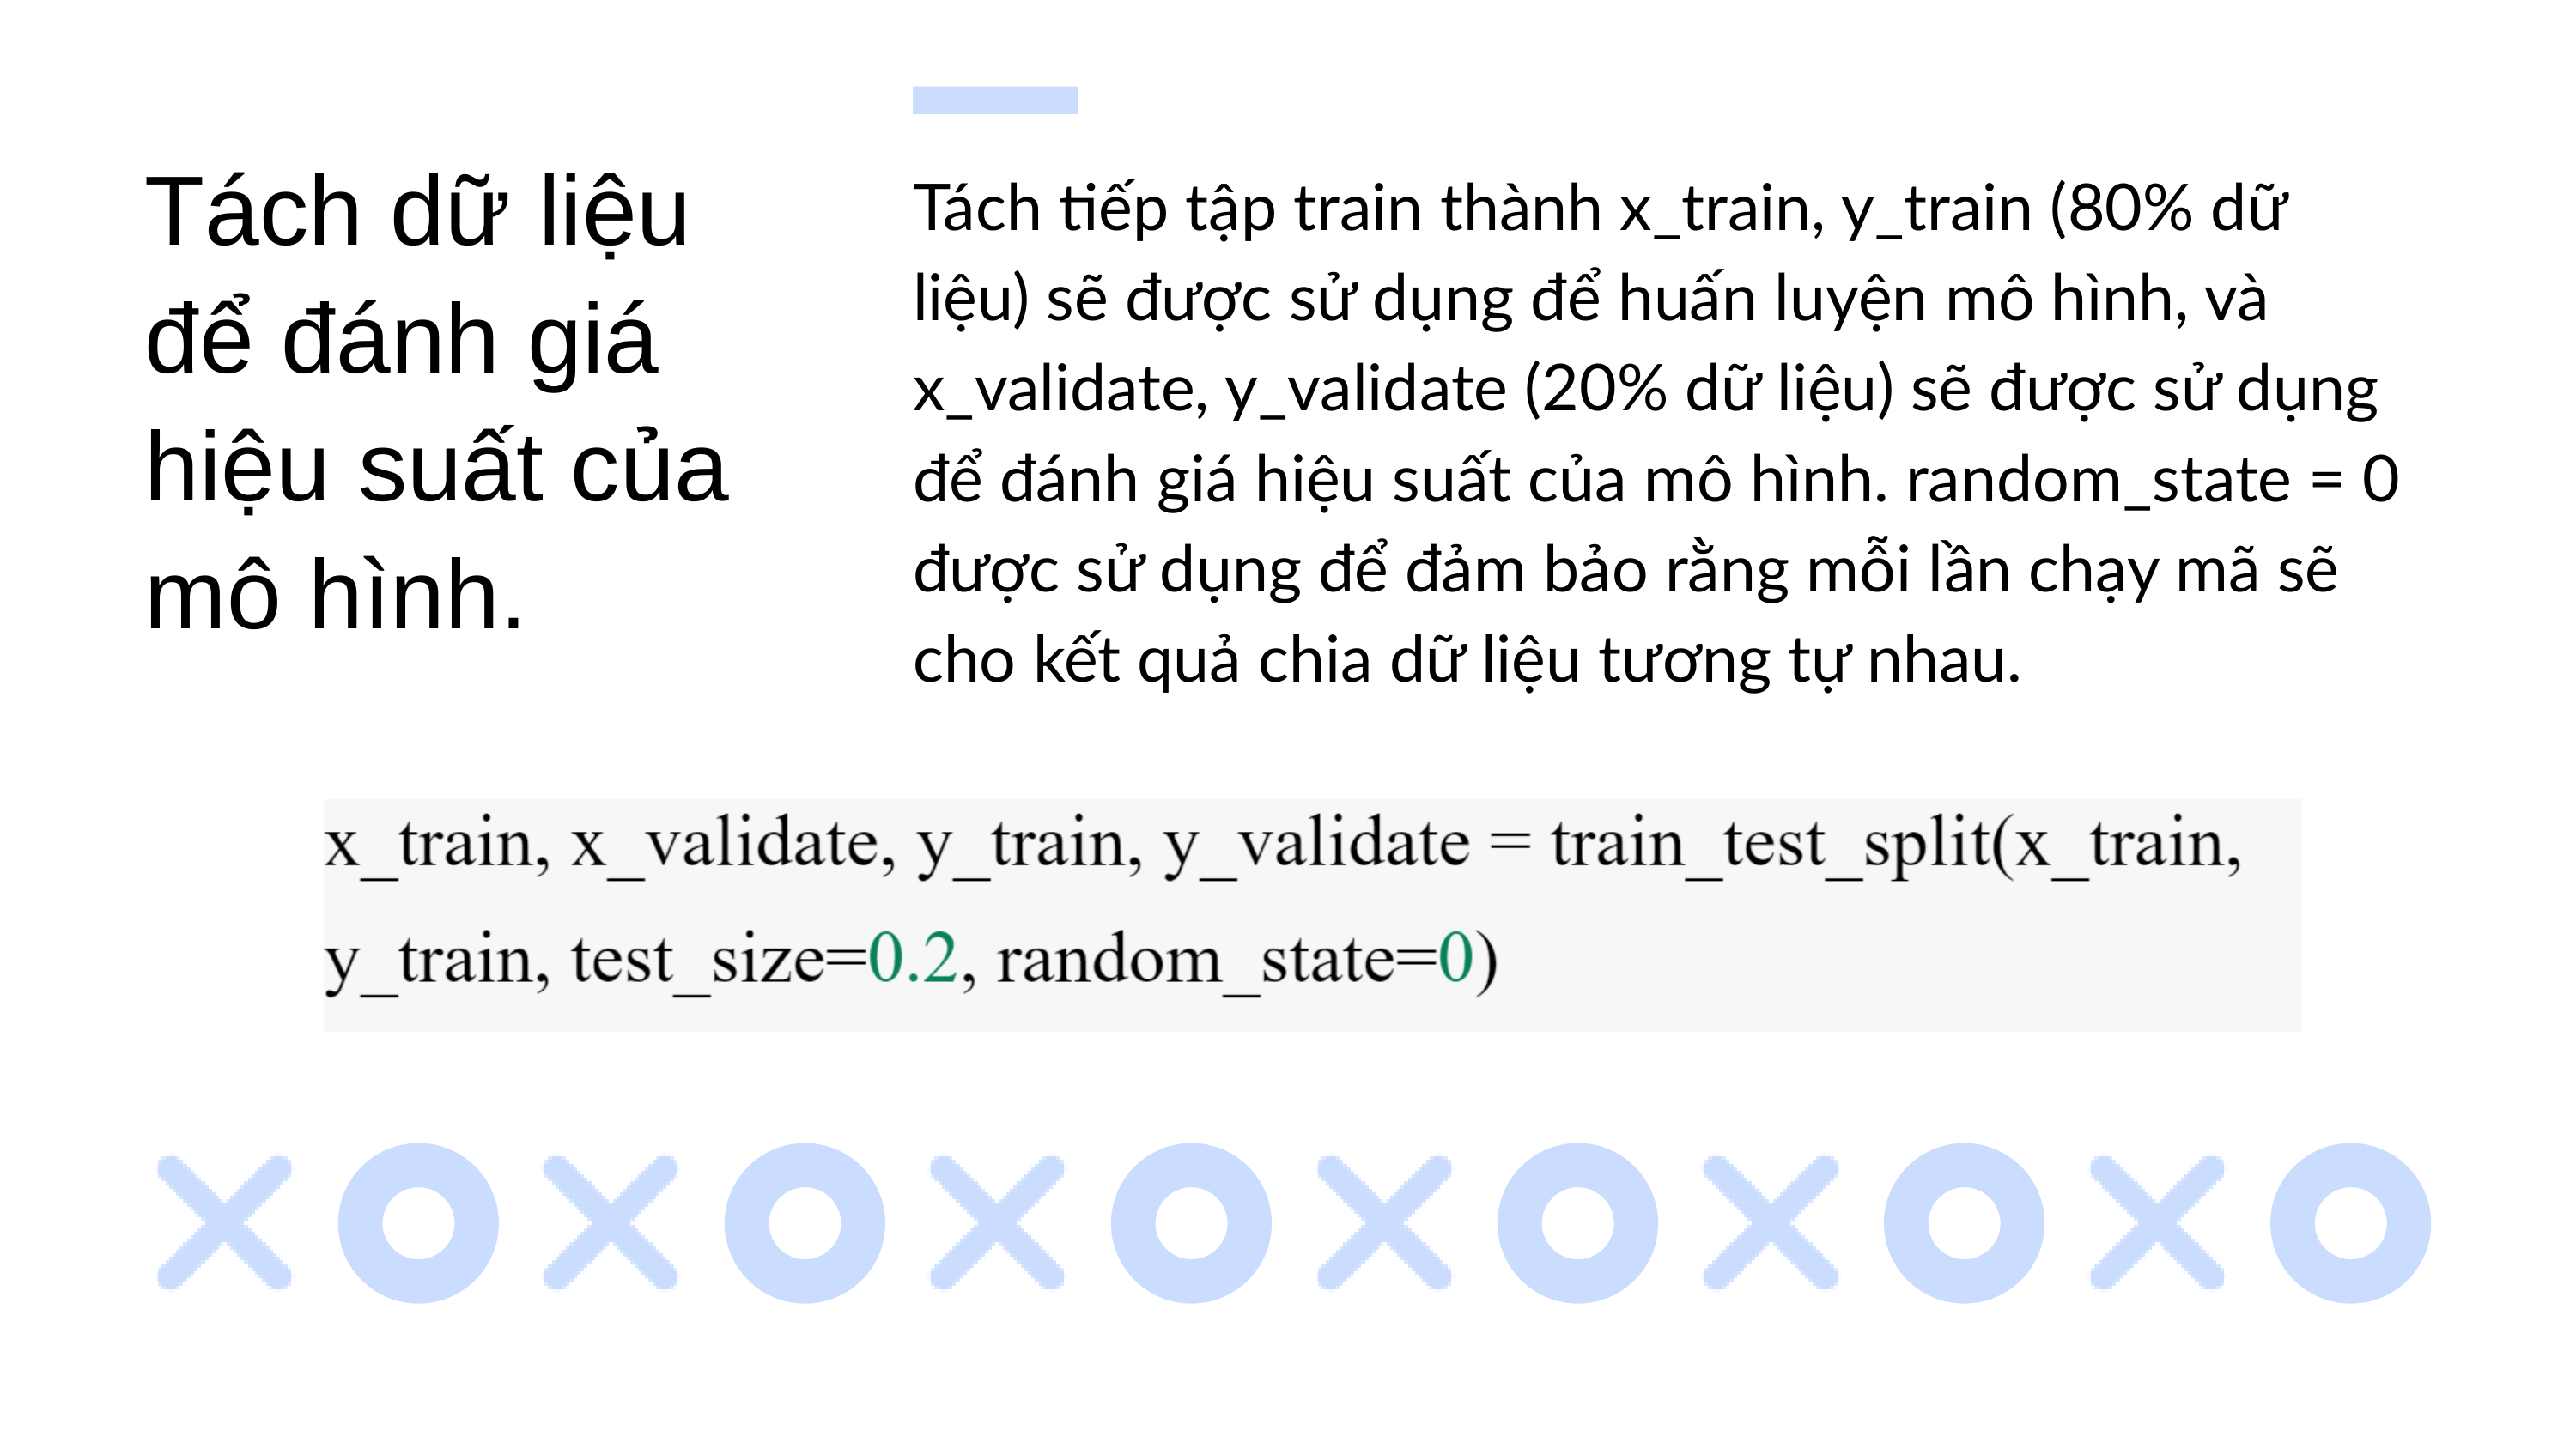

Tách dữ liệu để đánh giá hiệu suất của mô hình.
Tách tiếp tập train thành x_train, y_train (80% dữ liệu) sẽ được sử dụng để huấn luyện mô hình, và x_validate, y_validate (20% dữ liệu) sẽ được sử dụng để đánh giá hiệu suất của mô hình. random_state = 0 được sử dụng để đảm bảo rằng mỗi lần chạy mã sẽ cho kết quả chia dữ liệu tương tự nhau.